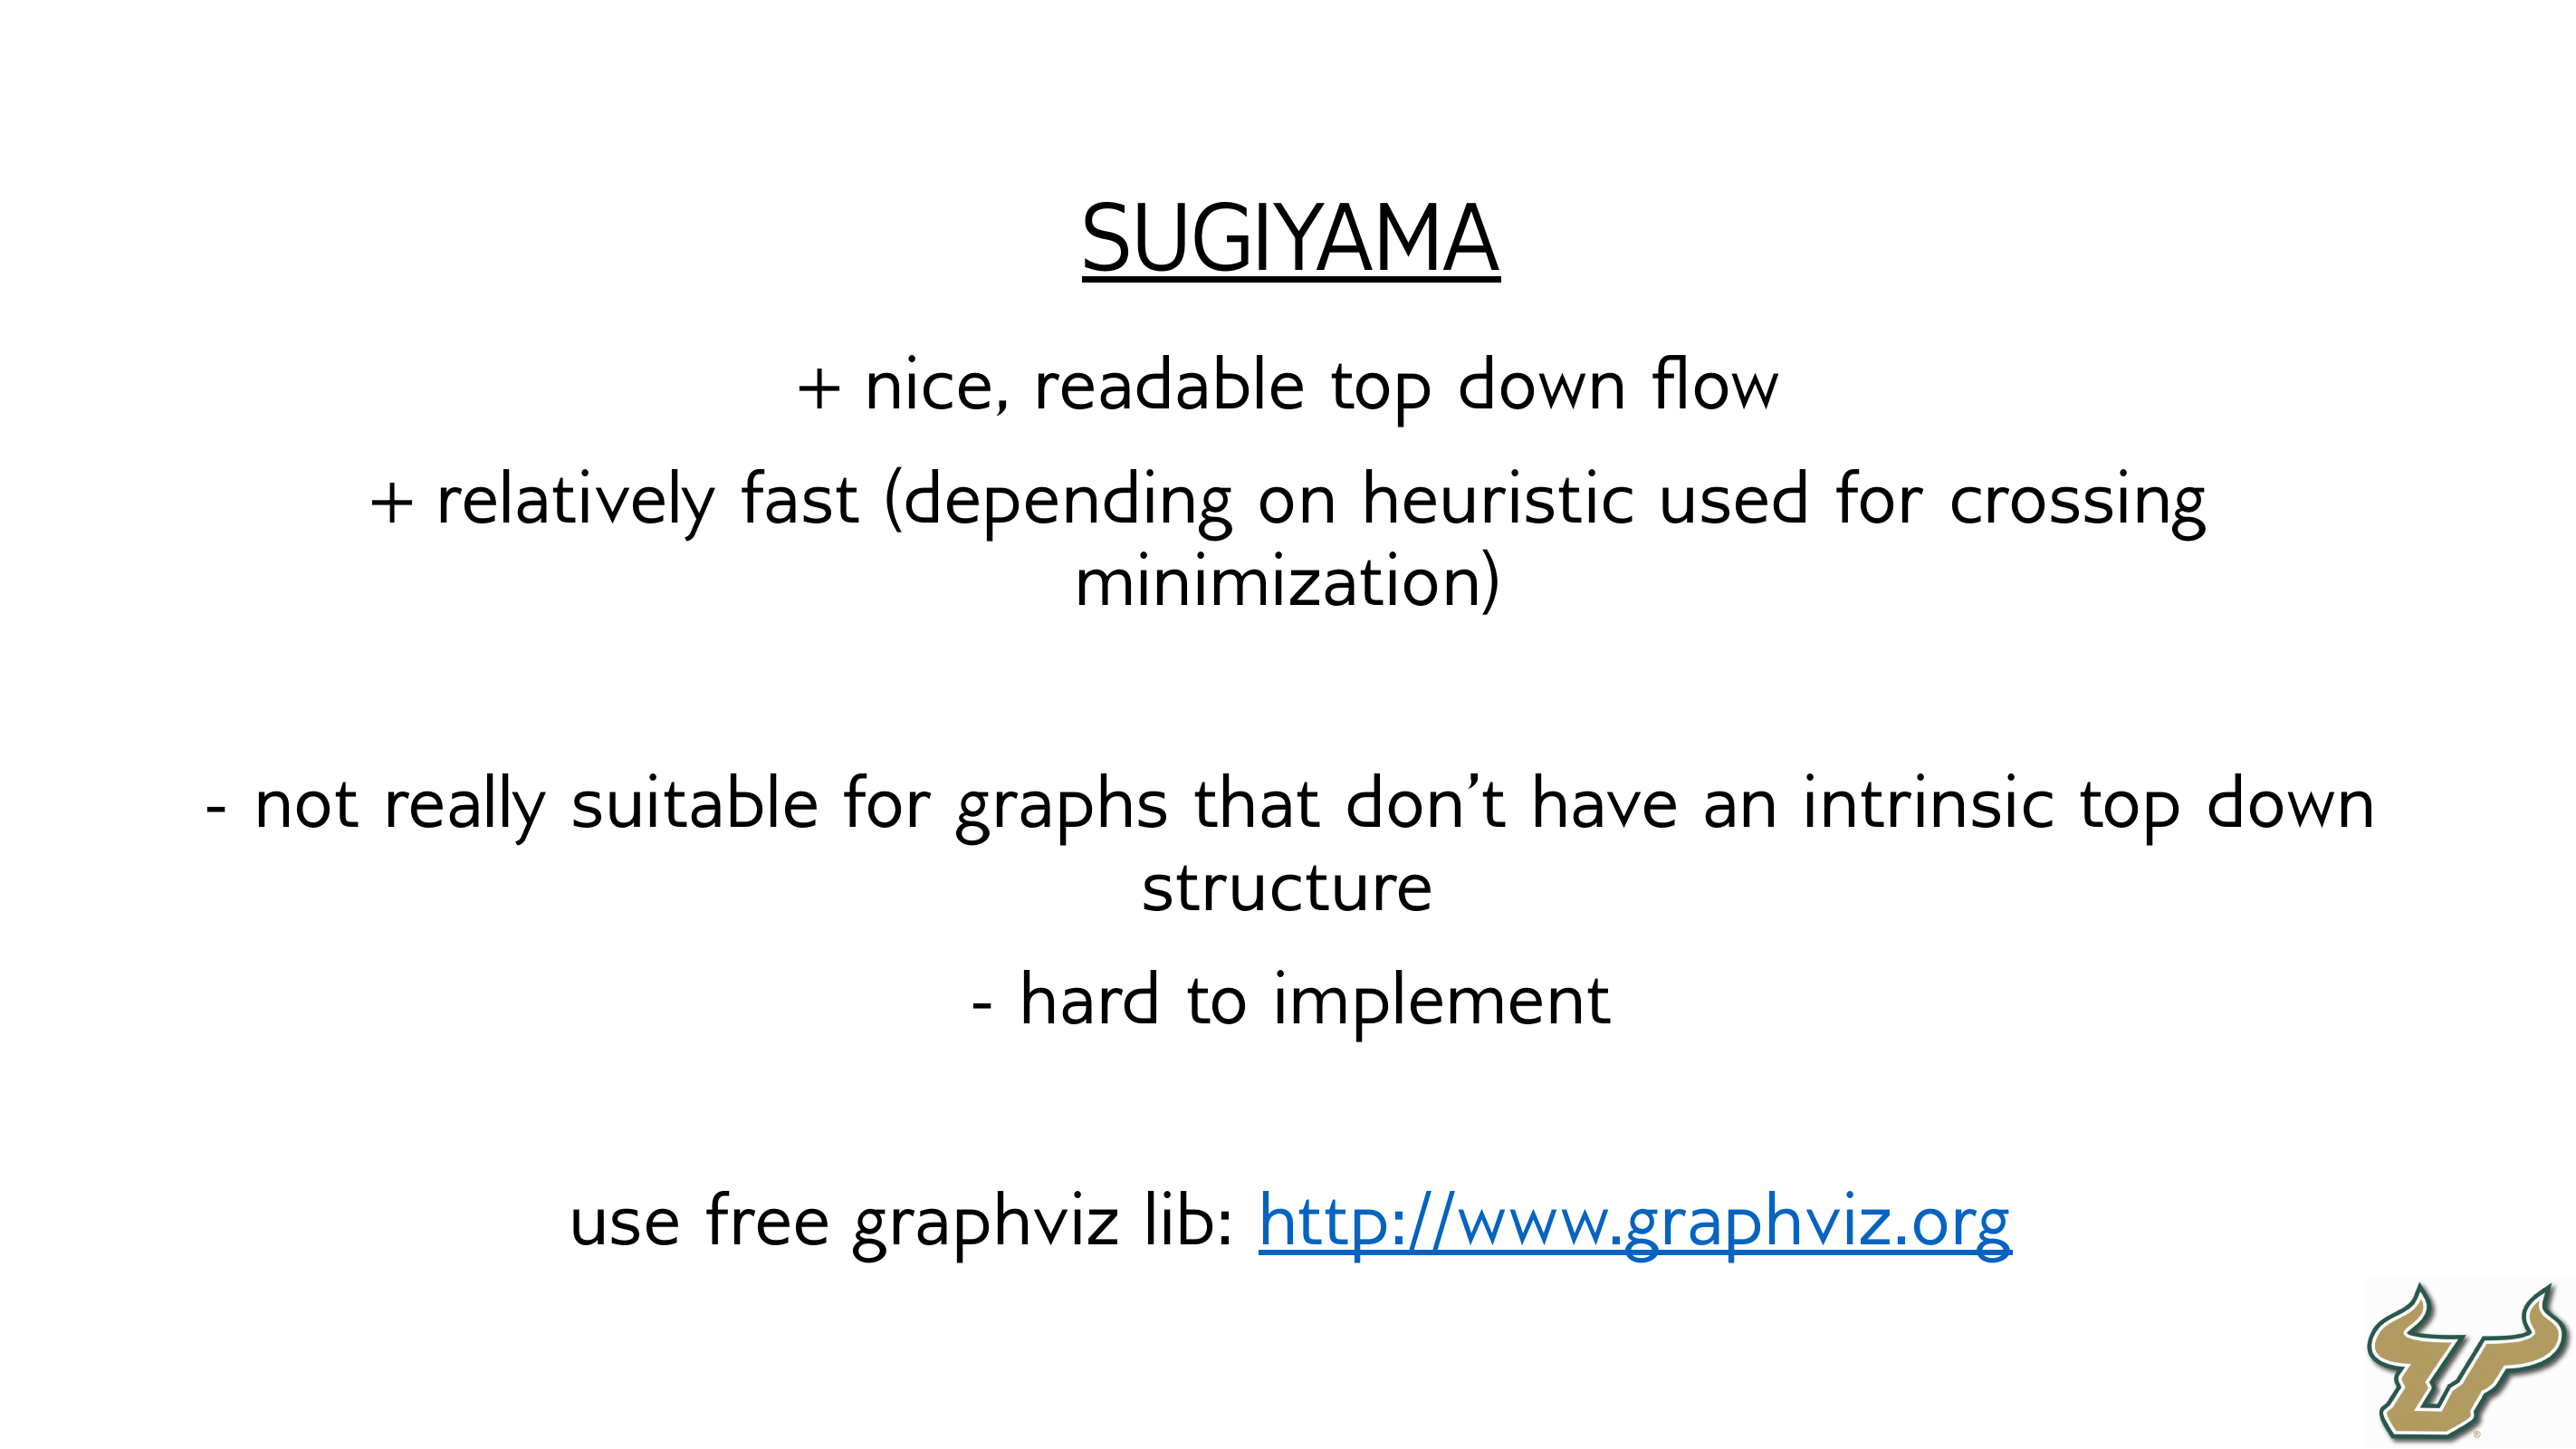

SUGIYAMA
+ nice, readable top down flow
+ relatively fast (depending on heuristic used for crossing minimization)

- not really suitable for graphs that don’t have an intrinsic top down structure
- hard to implement

use free graphviz lib: http://www.graphviz.org